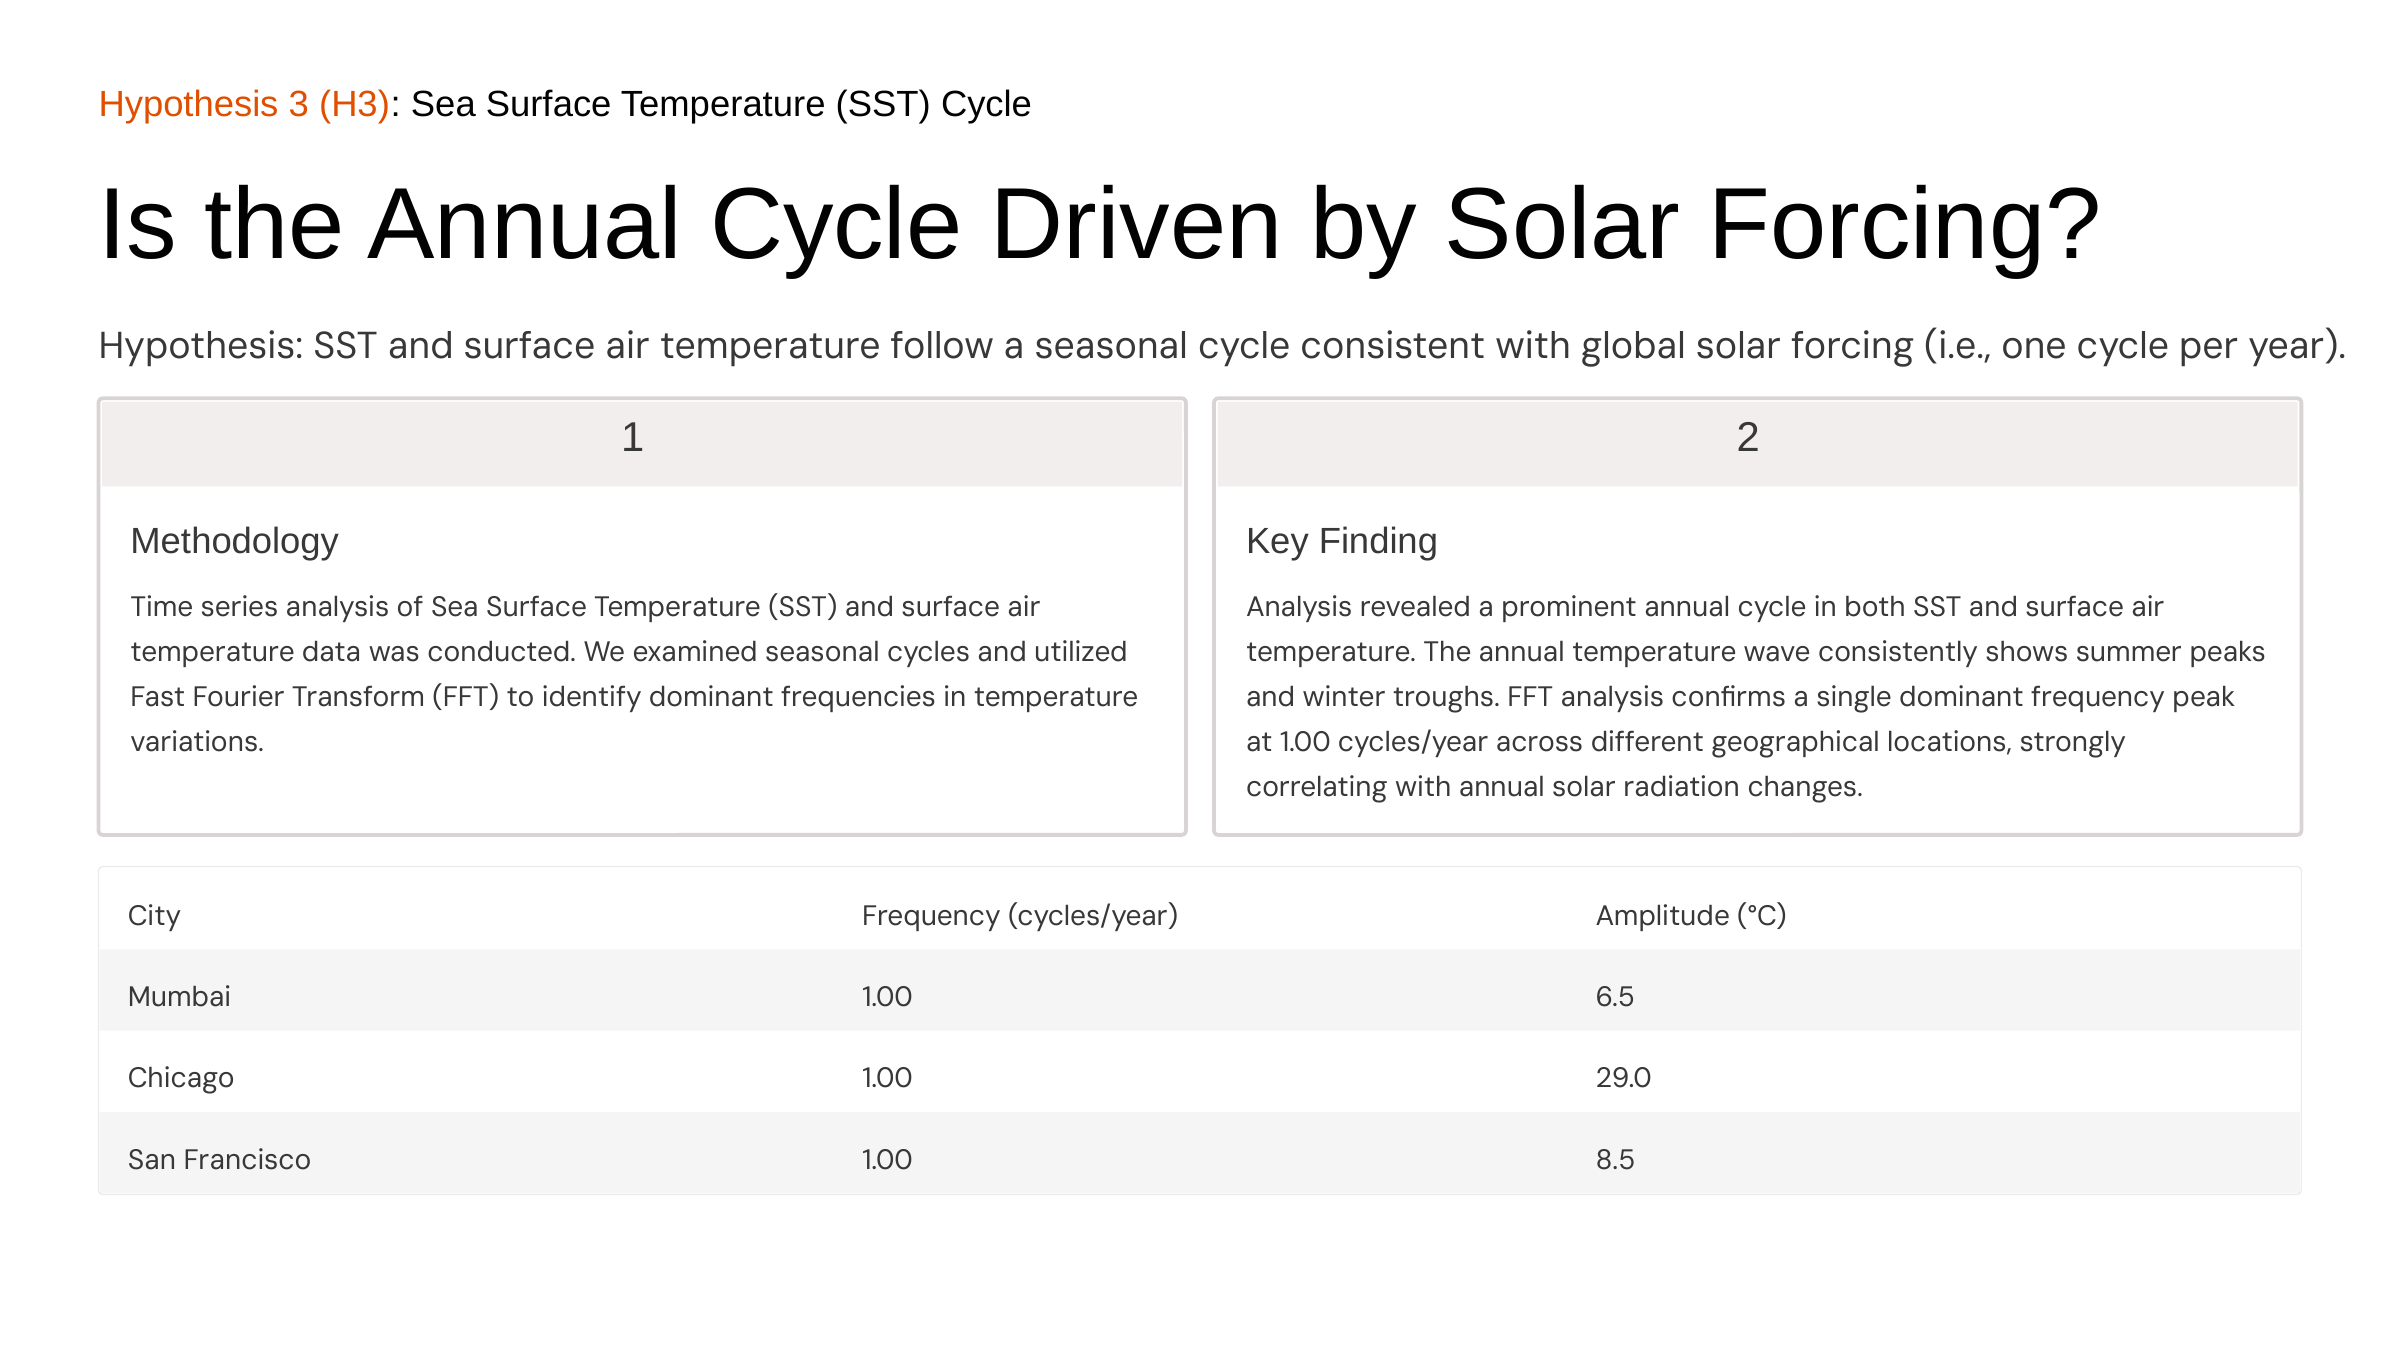

Hypothesis 3 (H3): Sea Surface Temperature (SST) Cycle
Is the Annual Cycle Driven by Solar Forcing?
Hypothesis: SST and surface air temperature follow a seasonal cycle consistent with global solar forcing (i.e., one cycle per year).

1
2
Methodology
Key Finding
Time series analysis of Sea Surface Temperature (SST) and surface air temperature data was conducted. We examined seasonal cycles and utilized Fast Fourier Transform (FFT) to identify dominant frequencies in temperature variations.
Analysis revealed a prominent annual cycle in both SST and surface air temperature. The annual temperature wave consistently shows summer peaks and winter troughs. FFT analysis confirms a single dominant frequency peak at 1.00 cycles/year across different geographical locations, strongly correlating with annual solar radiation changes.

City
Frequency (cycles/year)
Amplitude (°C)

Mumbai
1.00
6.5

Chicago
1.00
29.0

San Francisco
1.00
8.5